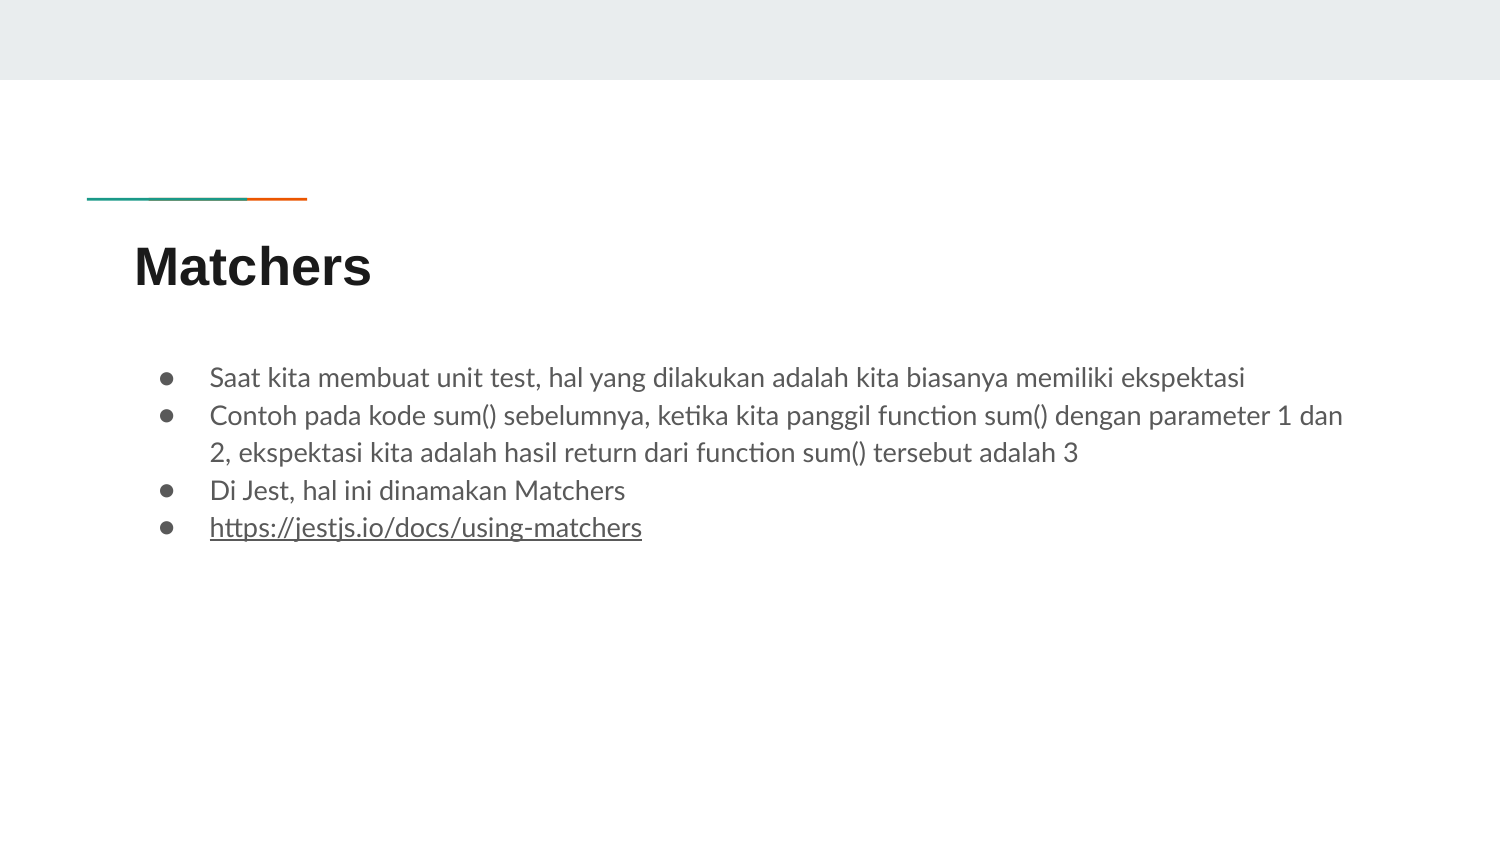

# Matchers
Saat kita membuat unit test, hal yang dilakukan adalah kita biasanya memiliki ekspektasi
Contoh pada kode sum() sebelumnya, ketika kita panggil function sum() dengan parameter 1 dan 2, ekspektasi kita adalah hasil return dari function sum() tersebut adalah 3
Di Jest, hal ini dinamakan Matchers
https://jestjs.io/docs/using-matchers